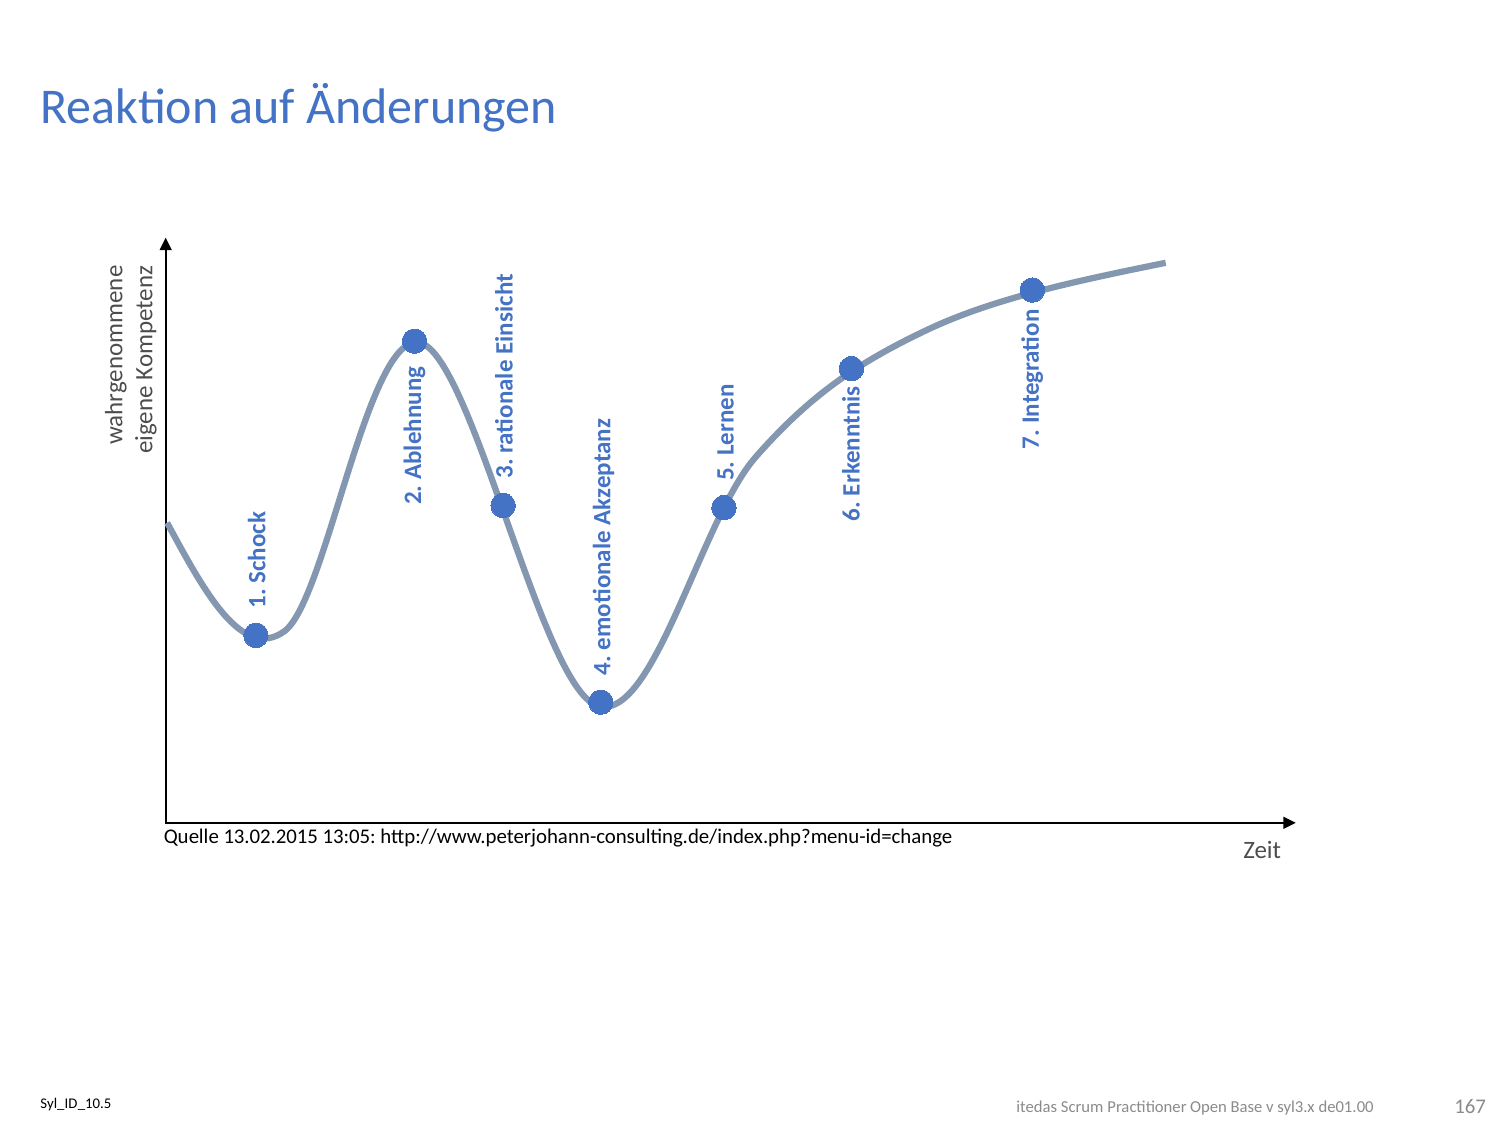

# Reaktion auf Änderungen
7. Integration

3. rationale Einsicht

5. Lernen

2. Ablehnung

6. Erkenntnis

Quelle 13.02.2015 13:05: http://www.peterjohann-consulting.de/index.php?menu-id=change

1. Schock

wahrgenommene
eigene Kompetenz
4. emotionale Akzeptanz

Zeit
167
Syl_ID_10.5
itedas Scrum Practitioner Open Base v syl3.x de01.00